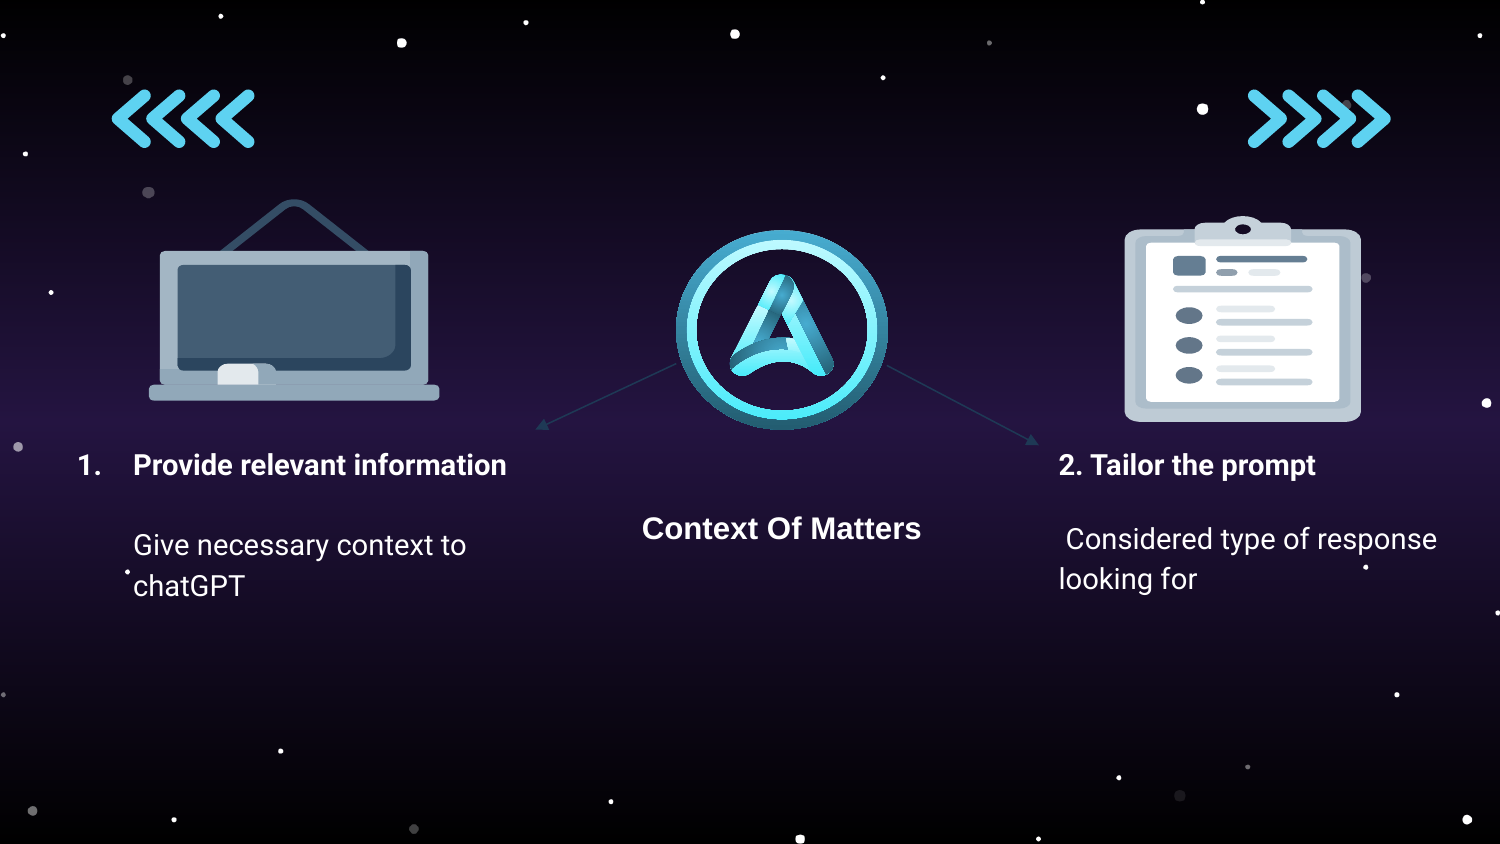

2. Tailor the prompt
 Considered type of response looking for
Provide relevant information
Give necessary context to chatGPT
# Context Of Matters